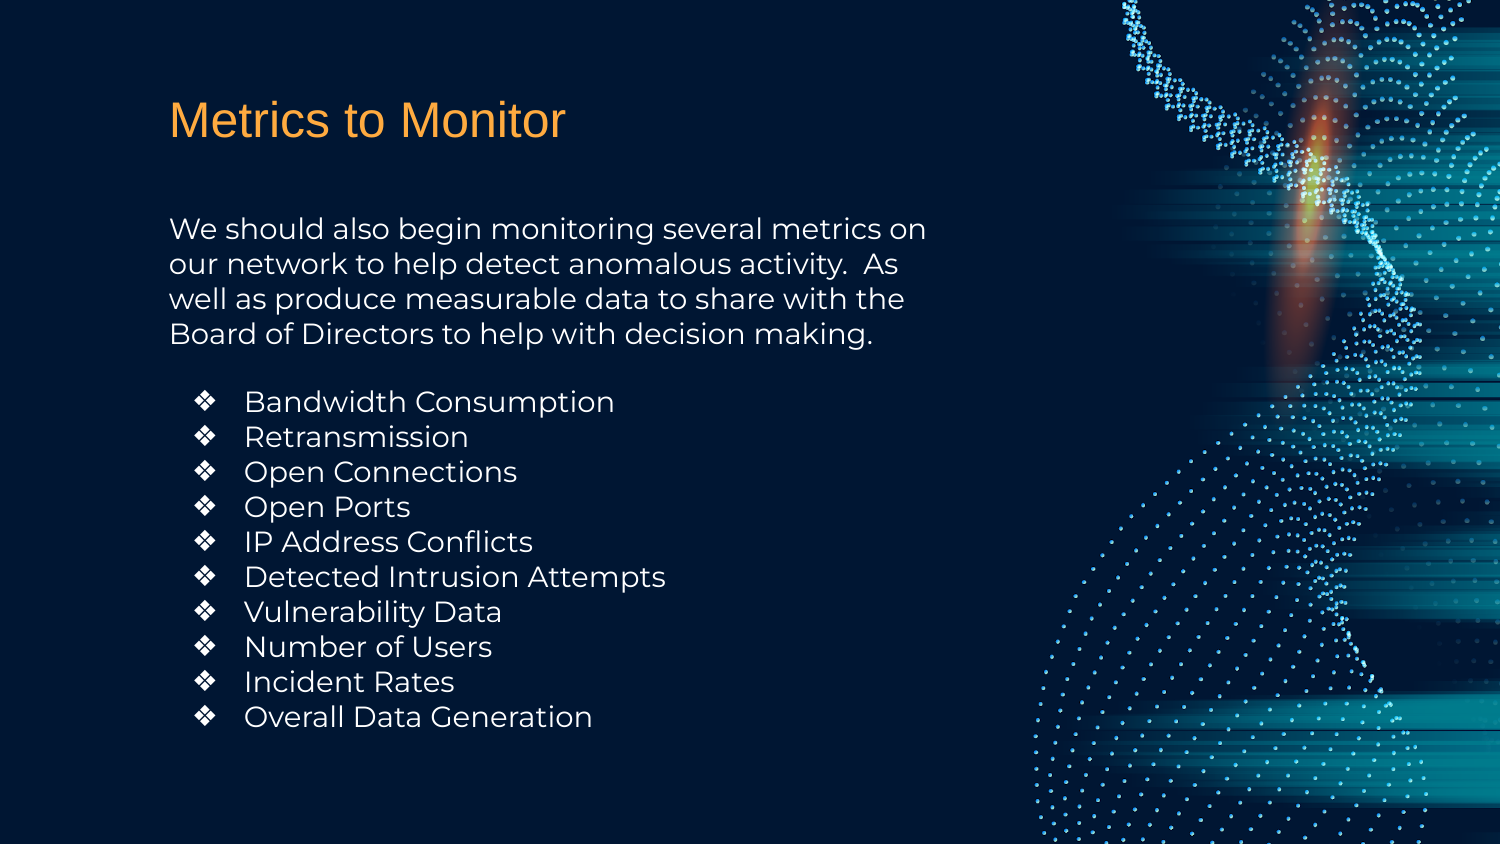

# Metrics to Monitor
We should also begin monitoring several metrics on our network to help detect anomalous activity.  As well as produce measurable data to share with the Board of Directors to help with decision making.
Bandwidth Consumption
Retransmission
Open Connections
Open Ports
IP Address Conflicts
Detected Intrusion Attempts
Vulnerability Data
Number of Users
Incident Rates
Overall Data Generation